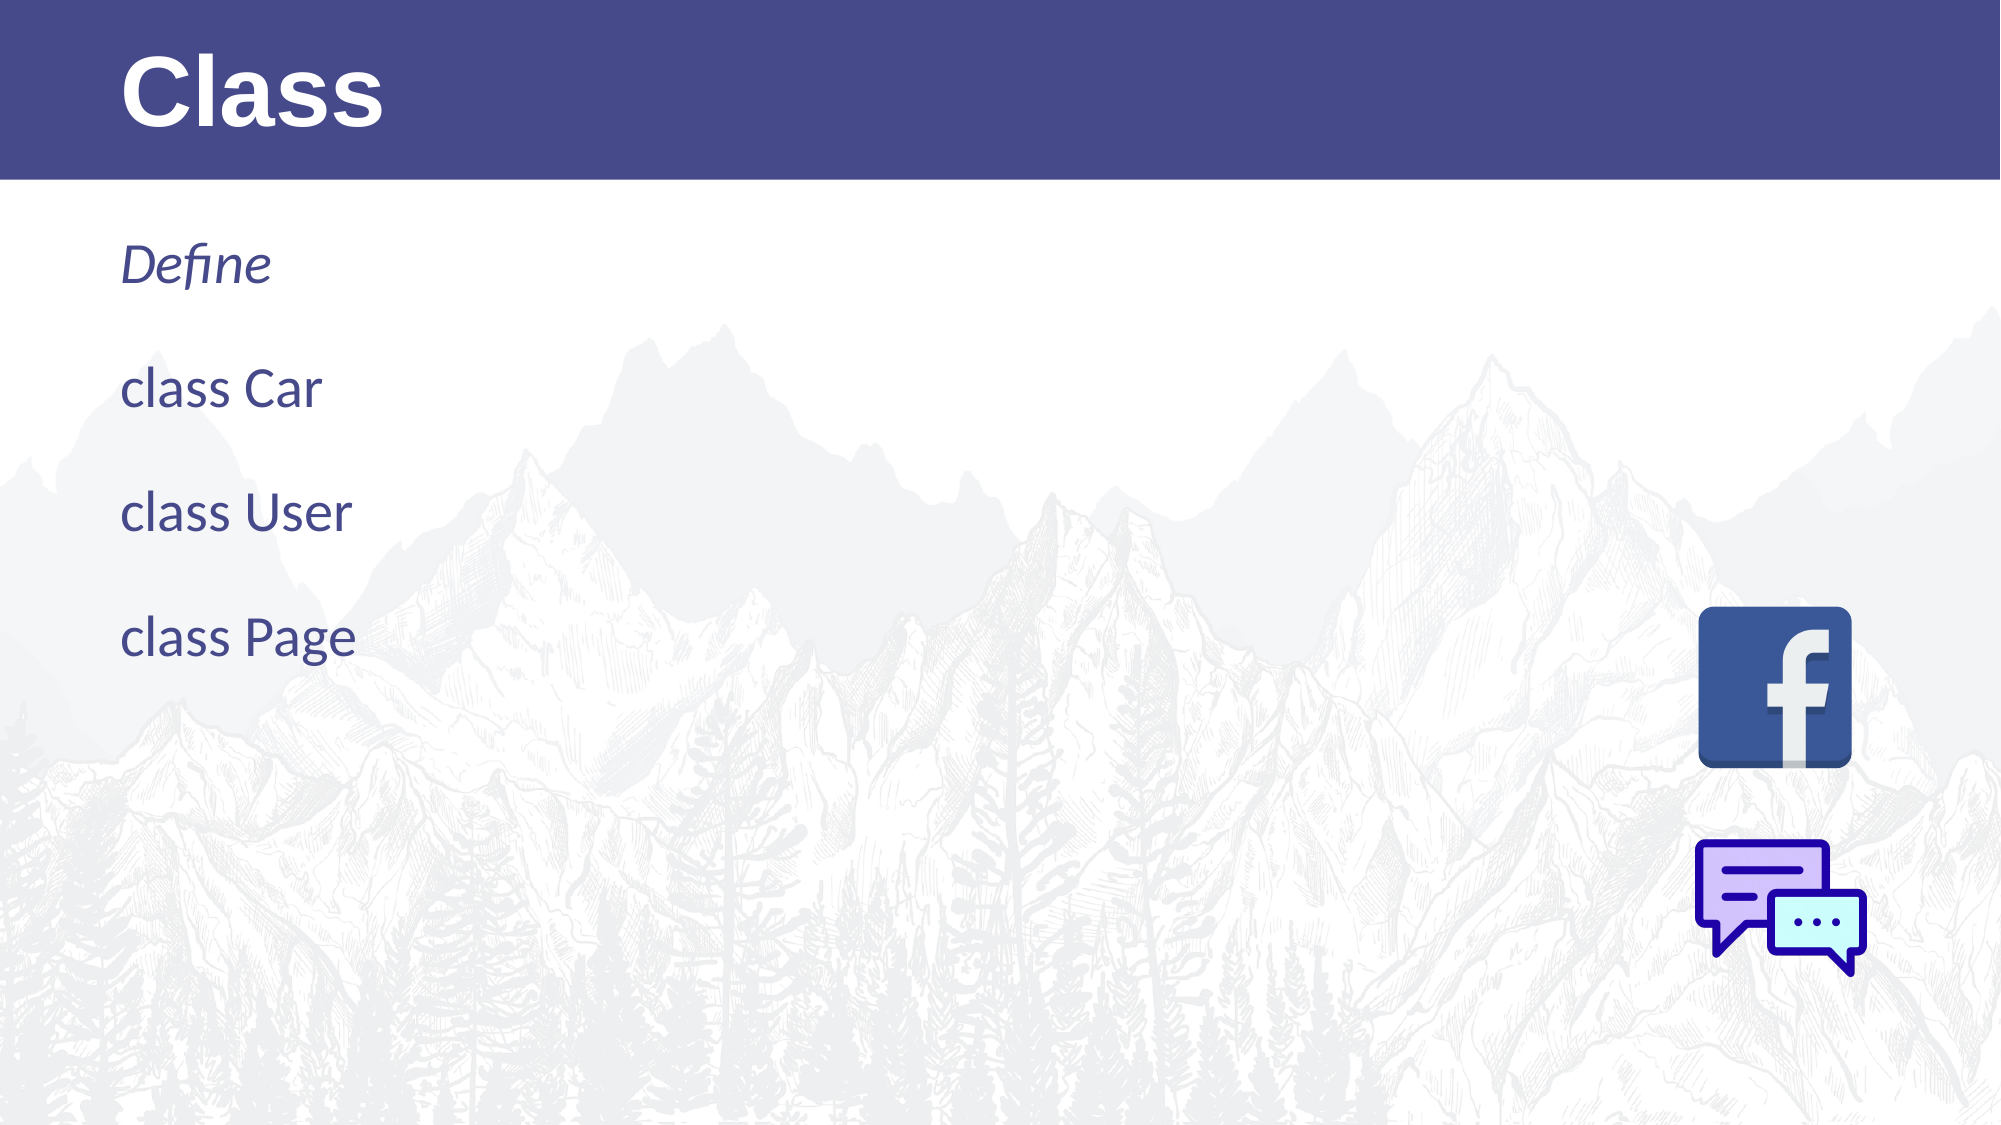

Class
Define
class Car
class User
class Page